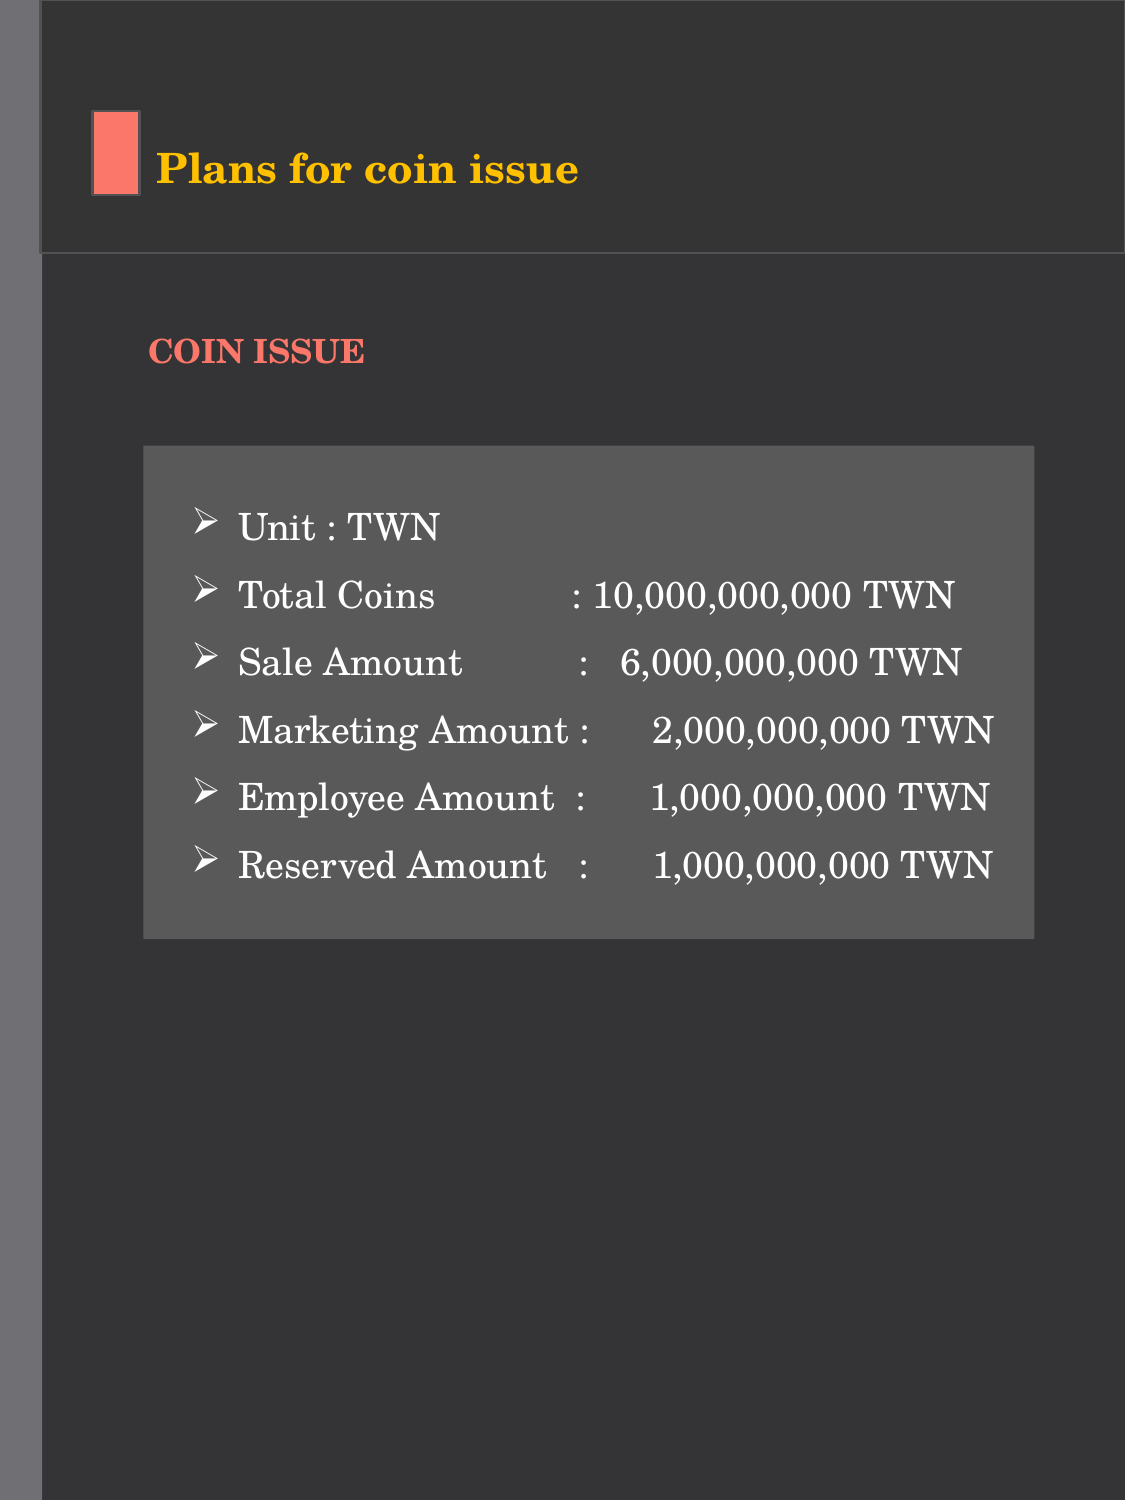

Plans for coin issue
COIN ISSUE

Unit : TWN
Total Coins             : 10,000,000,000 TWN
Sale Amount           :   6,000,000,000 TWN
Marketing Amount :      2,000,000,000 TWN
Employee Amount  :      1,000,000,000 TWN
Reserved Amount   :      1,000,000,000 TWN